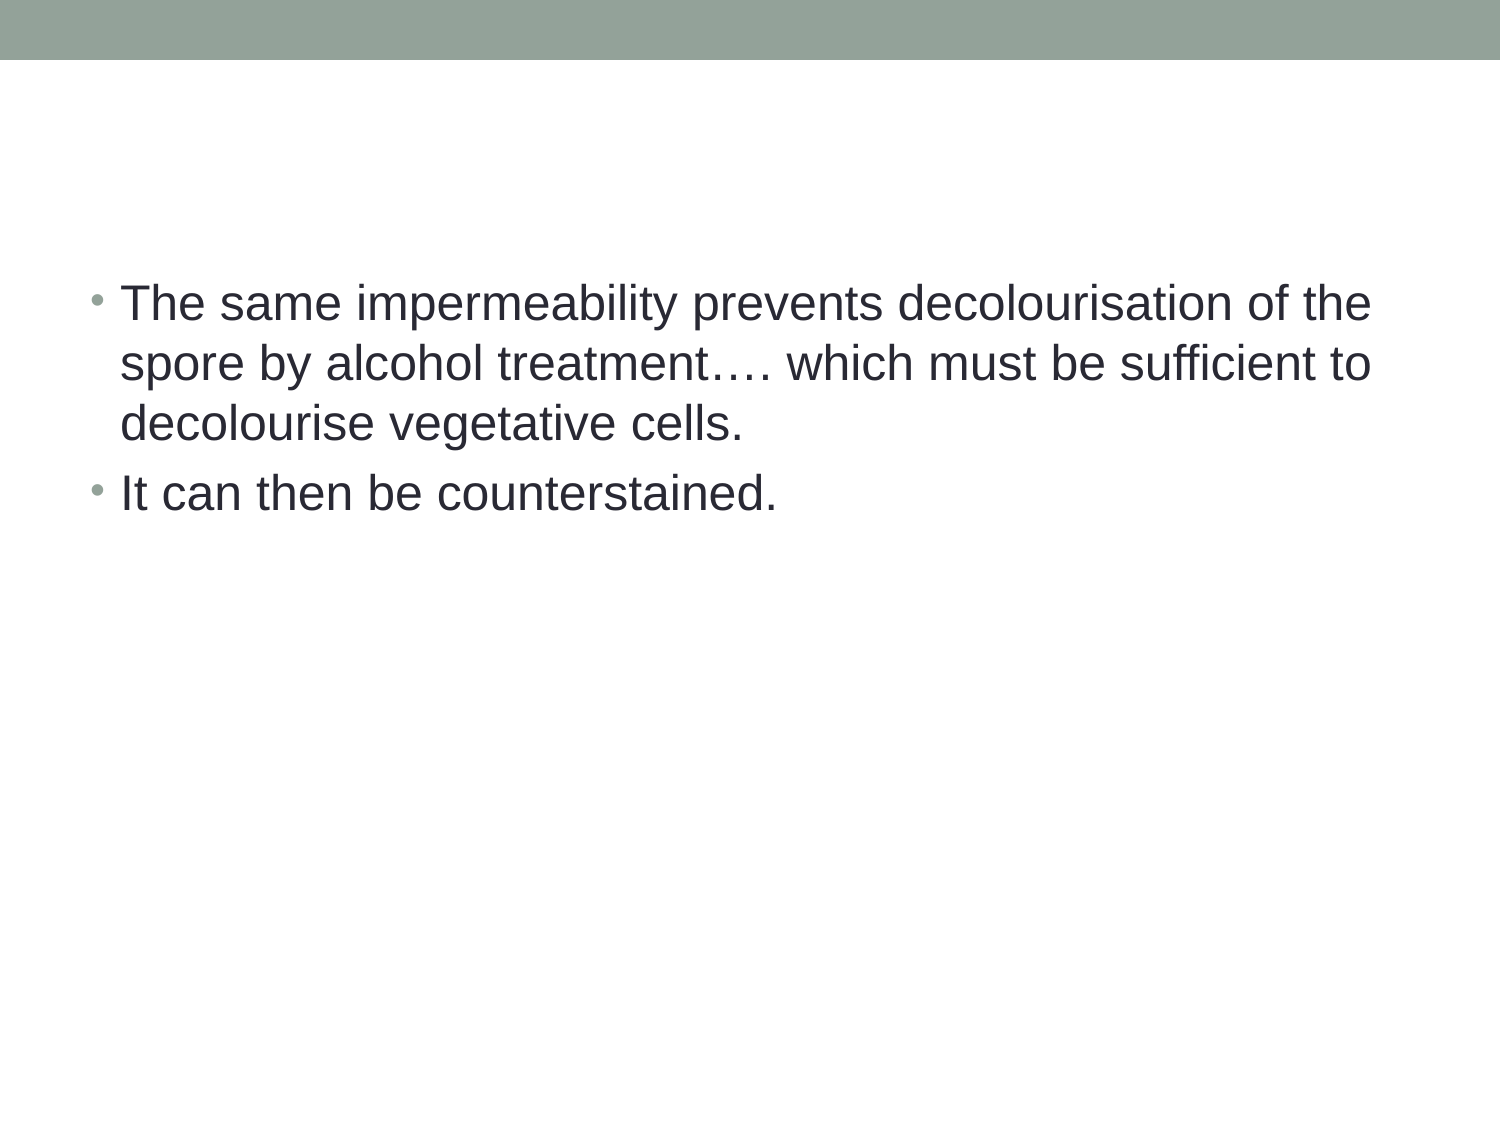

#
The same impermeability prevents decolourisation of the spore by alcohol treatment…. which must be sufficient to decolourise vegetative cells.
It can then be counterstained.